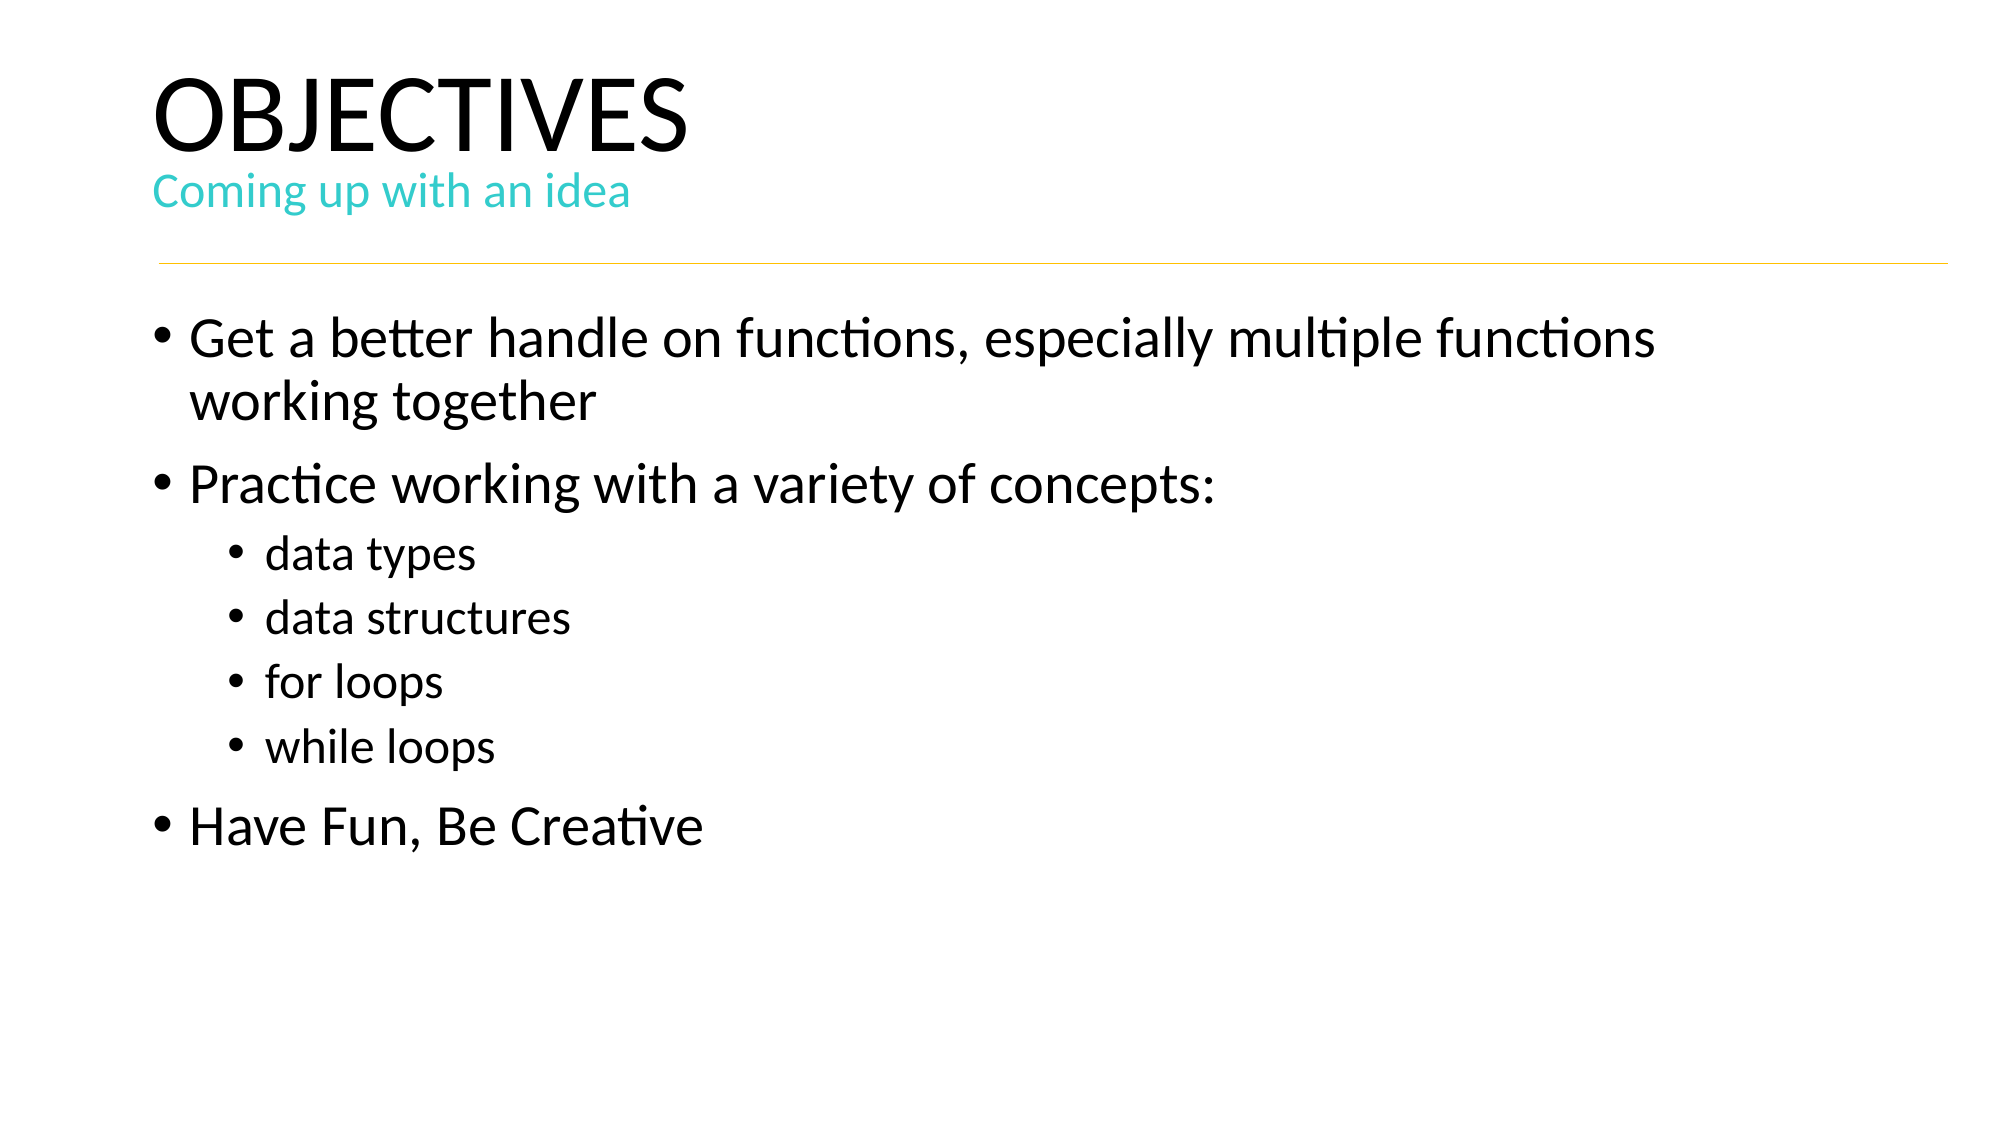

# OBJECTIVES Coming up with an idea
Get a better handle on functions, especially multiple functions working together
Practice working with a variety of concepts:
data types
data structures
for loops
while loops
Have Fun, Be Creative